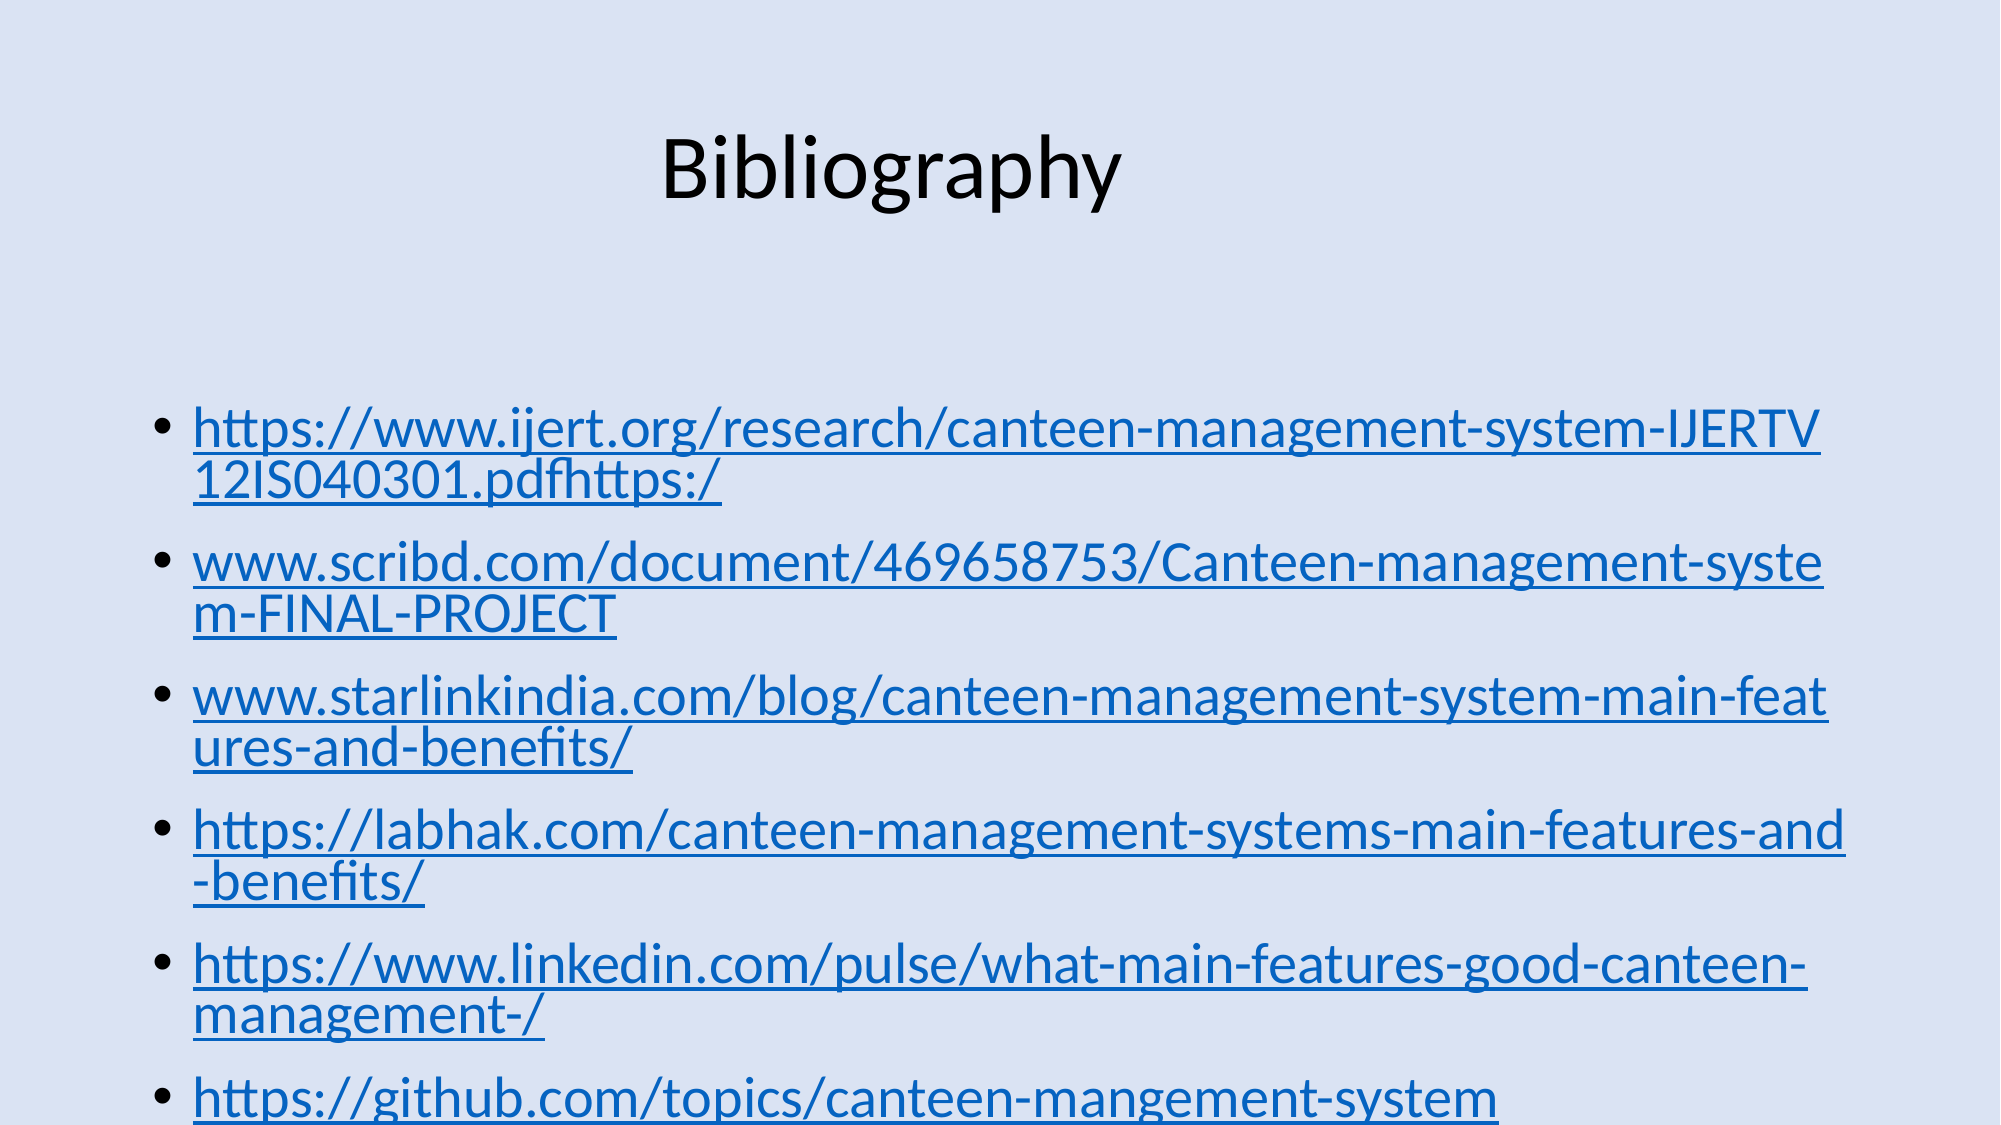

# Bibliography

https://www.ijert.org/research/canteen-management-system-IJERTV12IS040301.pdfhttps:/
www.scribd.com/document/469658753/Canteen-management-system-FINAL-PROJECT
www.starlinkindia.com/blog/canteen-management-system-main-features-and-benefits/
https://labhak.com/canteen-management-systems-main-features-and-benefits/
https://www.linkedin.com/pulse/what-main-features-good-canteen-management-/
https://github.com/topics/canteen-mangement-system